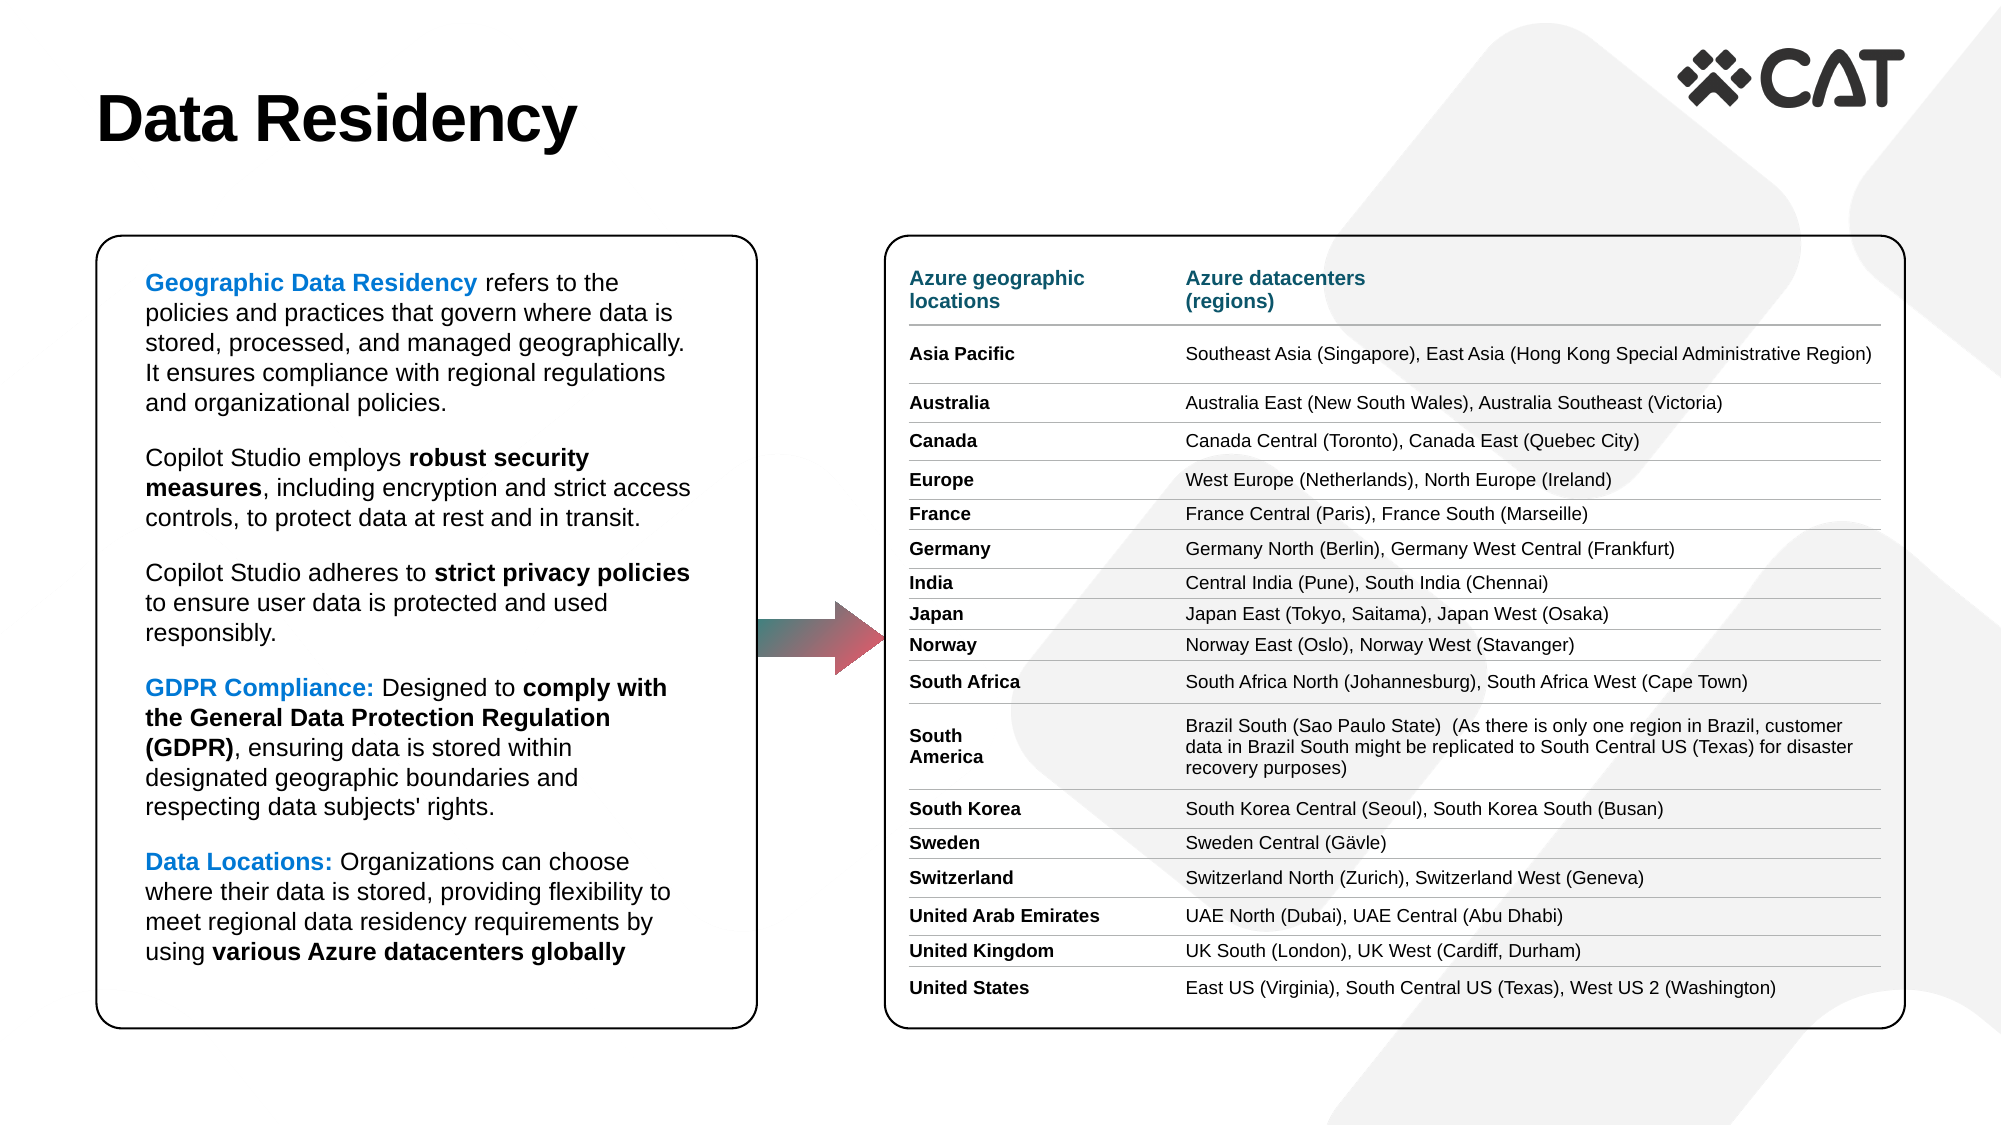

# Data Residency 1

| Azure geographic locations | Azure datacenters (regions) |
| --- | --- |
| Asia Pacific | Southeast Asia (Singapore), East Asia (Hong Kong Special Administrative Region) |
| Australia | Australia East (New South Wales), Australia Southeast (Victoria) |
| Canada | Canada Central (Toronto), Canada East (Quebec City) |
| Europe | West Europe (Netherlands), North Europe (Ireland) |
| France | France Central (Paris), France South (Marseille) |
| Germany | Germany North (Berlin), Germany West Central (Frankfurt) |
| India | Central India (Pune), South India (Chennai) |
| Japan | Japan East (Tokyo, Saitama), Japan West (Osaka) |
| Norway | Norway East (Oslo), Norway West (Stavanger) |
| South Africa | South Africa North (Johannesburg), South Africa West (Cape Town) |
| South America | Brazil South (Sao Paulo State)  (As there is only one region in Brazil, customer data in Brazil South might be replicated to South Central US (Texas) for disaster recovery purposes) |
| South Korea | South Korea Central (Seoul), South Korea South (Busan) |
| Sweden | Sweden Central (Gävle) |
| Switzerland | Switzerland North (Zurich), Switzerland West (Geneva) |
| United Arab Emirates | UAE North (Dubai), UAE Central (Abu Dhabi) |
| United Kingdom | UK South (London), UK West (Cardiff, Durham) |
| United States | East US (Virginia), South Central US (Texas), West US 2 (Washington) |
Geographic Data Residency refers to the policies and practices that govern where data is stored, processed, and managed geographically. It ensures compliance with regional regulations and organizational policies.
Copilot Studio employs robust security measures, including encryption and strict access controls, to protect data at rest and in transit.
Copilot Studio adheres to strict privacy policies to ensure user data is protected and used responsibly.
GDPR Compliance: Designed to comply with the General Data Protection Regulation (GDPR), ensuring data is stored within designated geographic boundaries and respecting data subjects' rights.
Data Locations: Organizations can choose where their data is stored, providing flexibility to meet regional data residency requirements by using various Azure datacenters globally